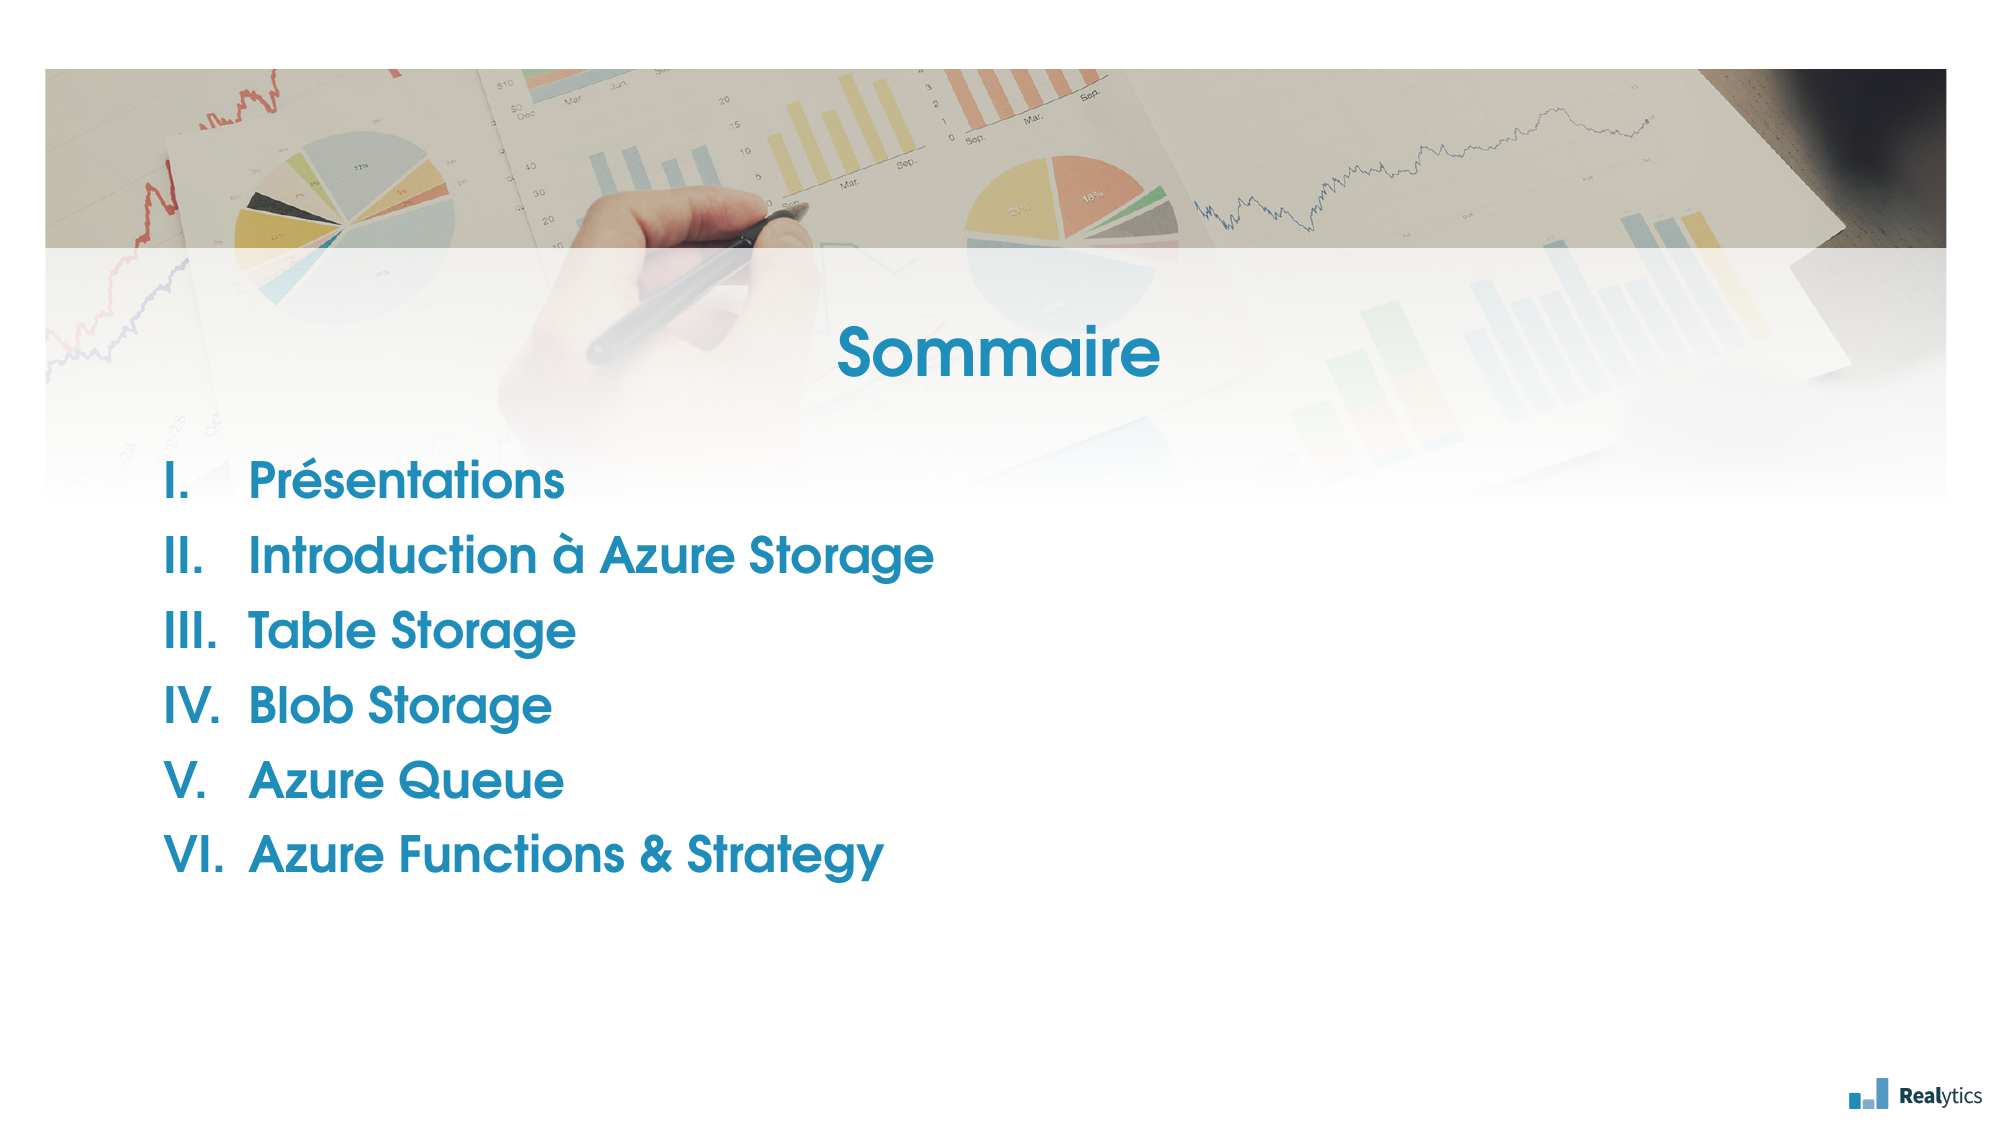

Présentations
Introduction à Azure Storage
Table Storage
Blob Storage
Azure Queue
Azure Functions & Strategy